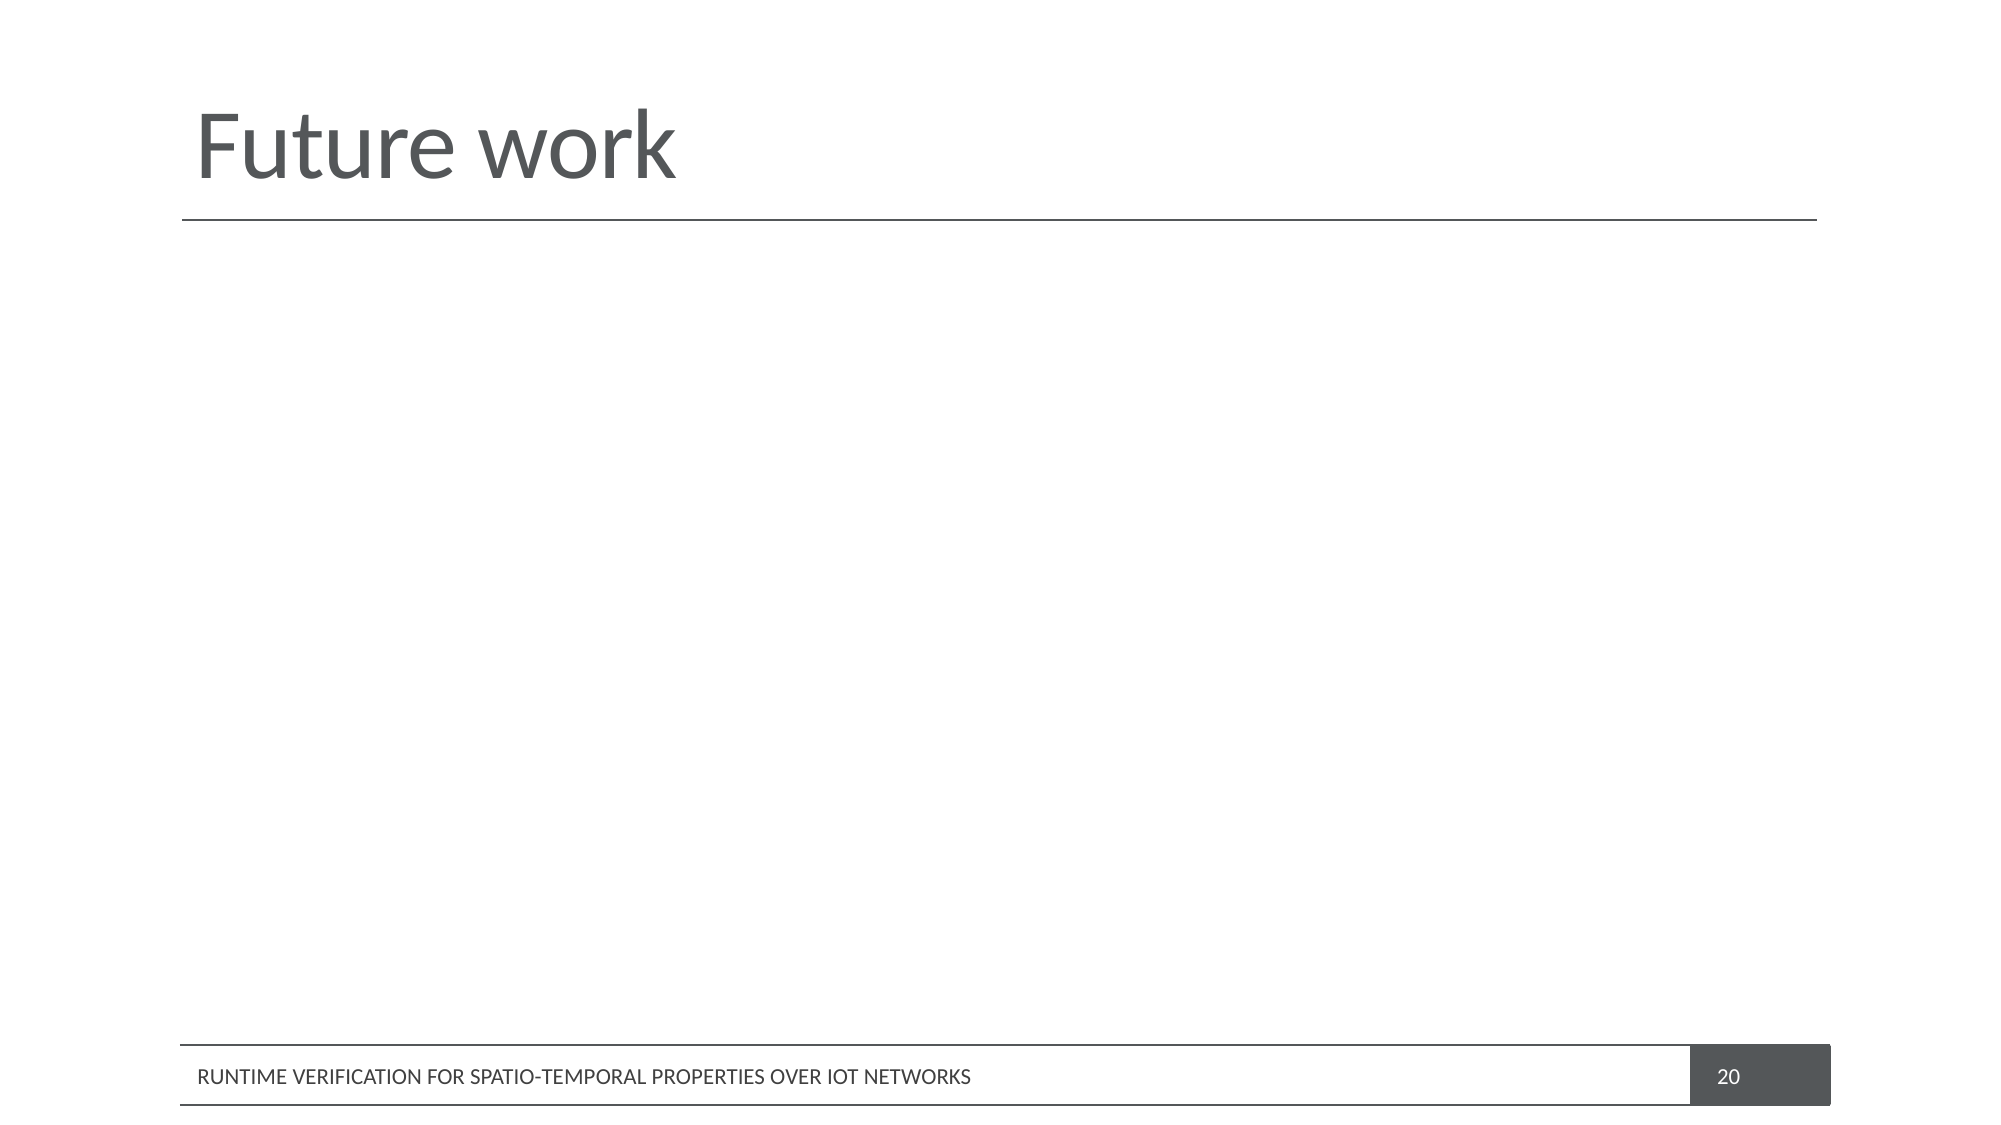

# Future work

RUNTIME VERIFICATION FOR SPATIO-TEMPORAL PROPERTIES OVER IOT NETWORKS
20